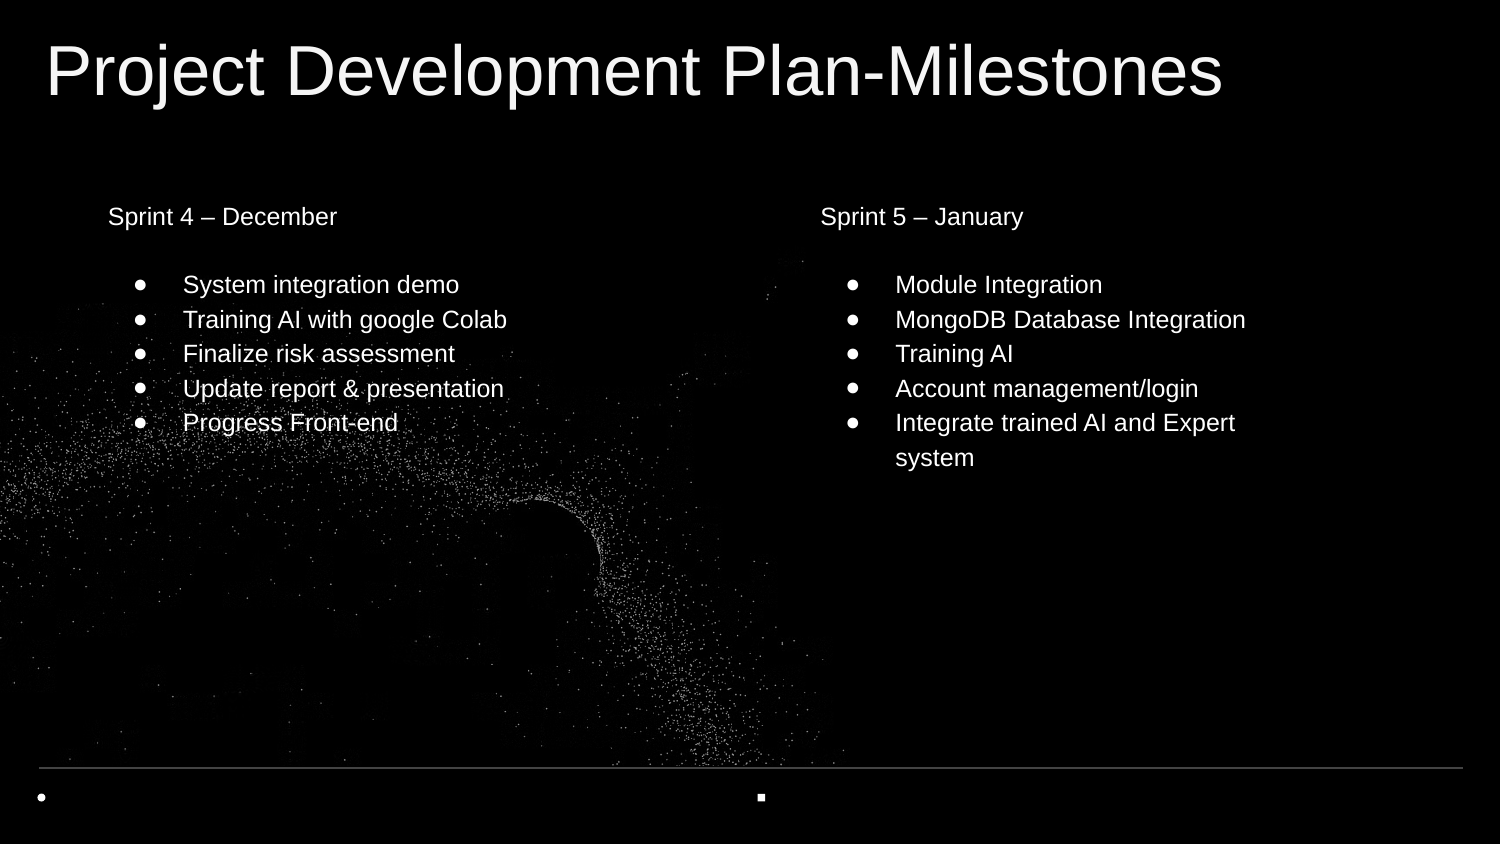

# Project Development Plan-Milestones
Sprint 4 – December

System integration demo
Training AI with google Colab
Finalize risk assessment
Update report & presentation
Progress Front-end
Sprint 5 – January

Module Integration
MongoDB Database Integration
Training AI
Account management/login
Integrate trained AI and Expert system